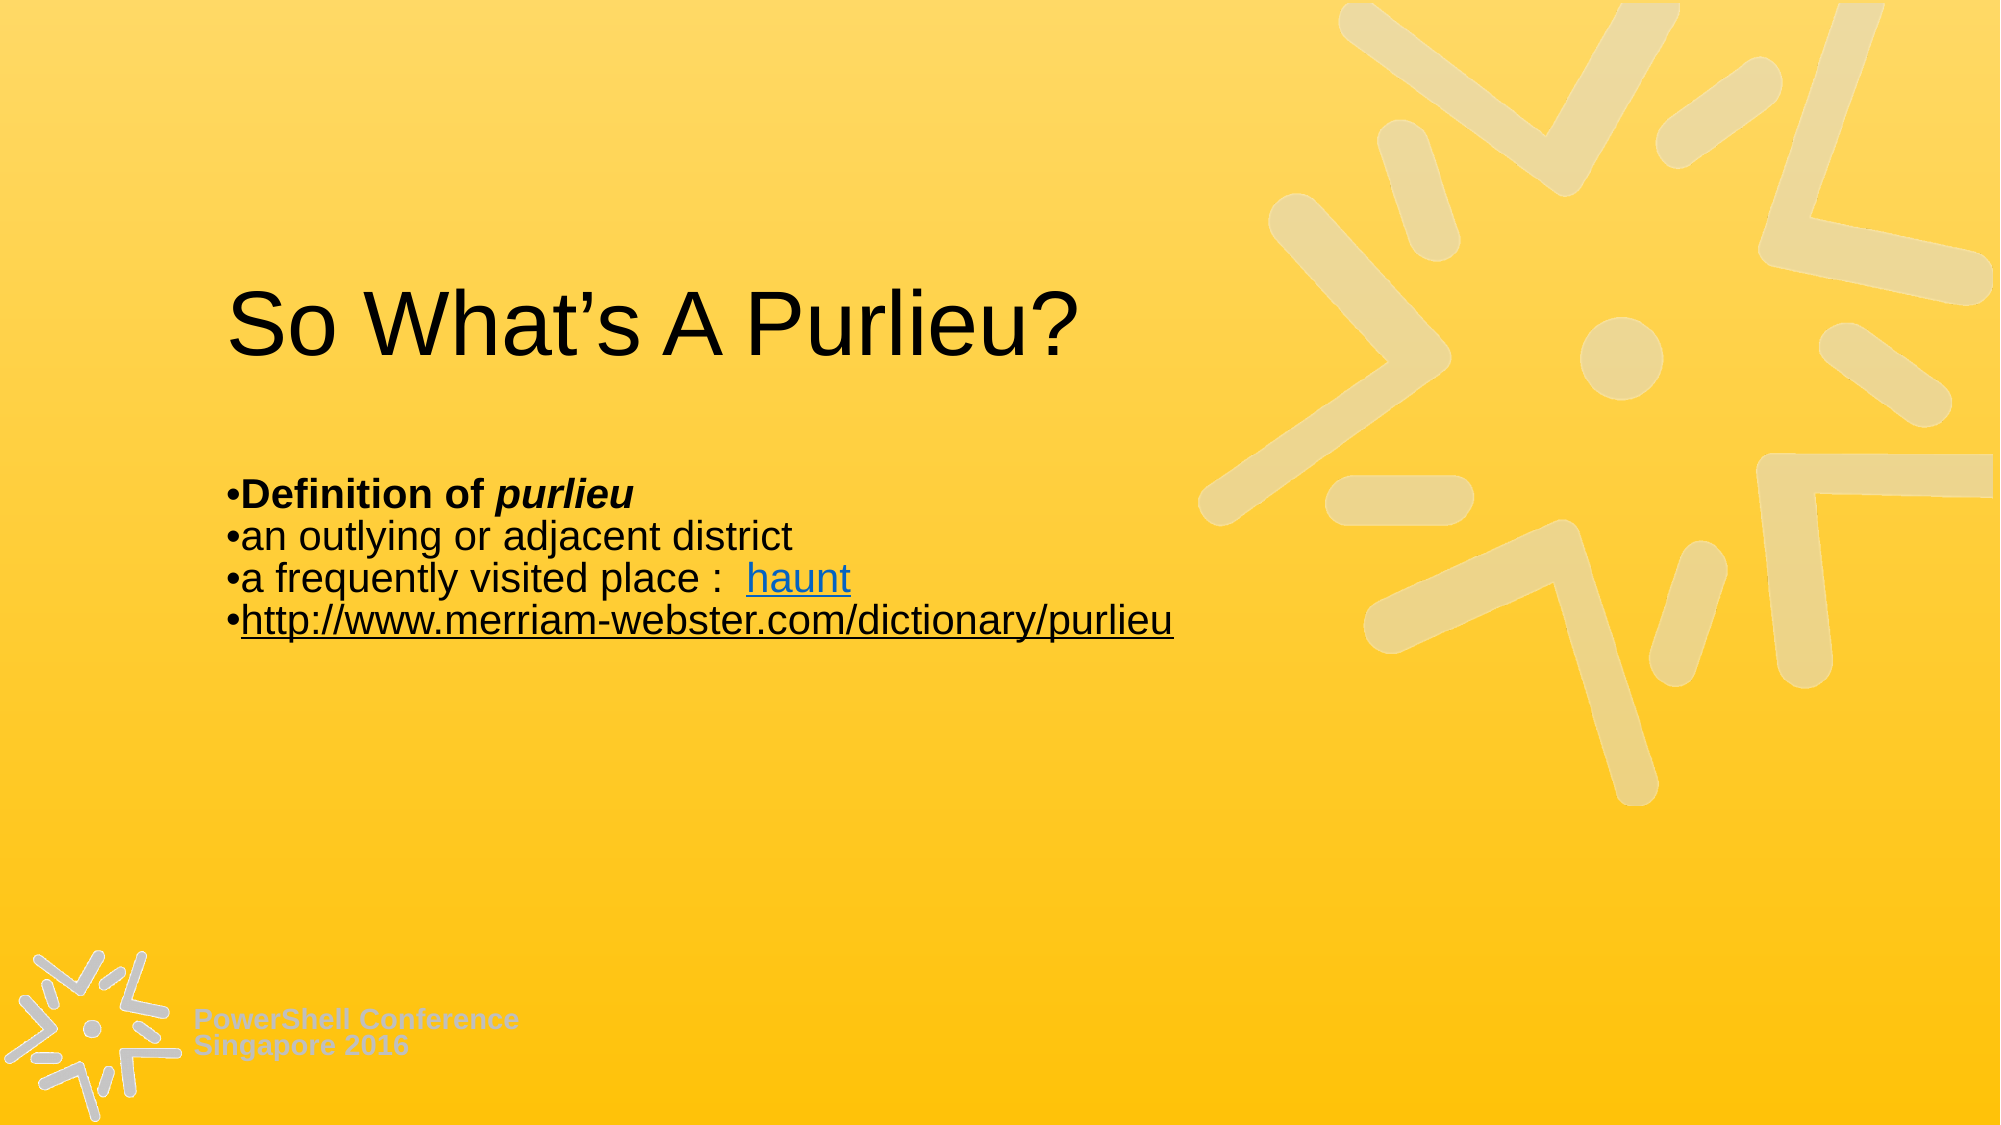

So What’s A Purlieu?
Definition of purlieu
an outlying or adjacent district
a frequently visited place :  haunt
http://www.merriam-webster.com/dictionary/purlieu